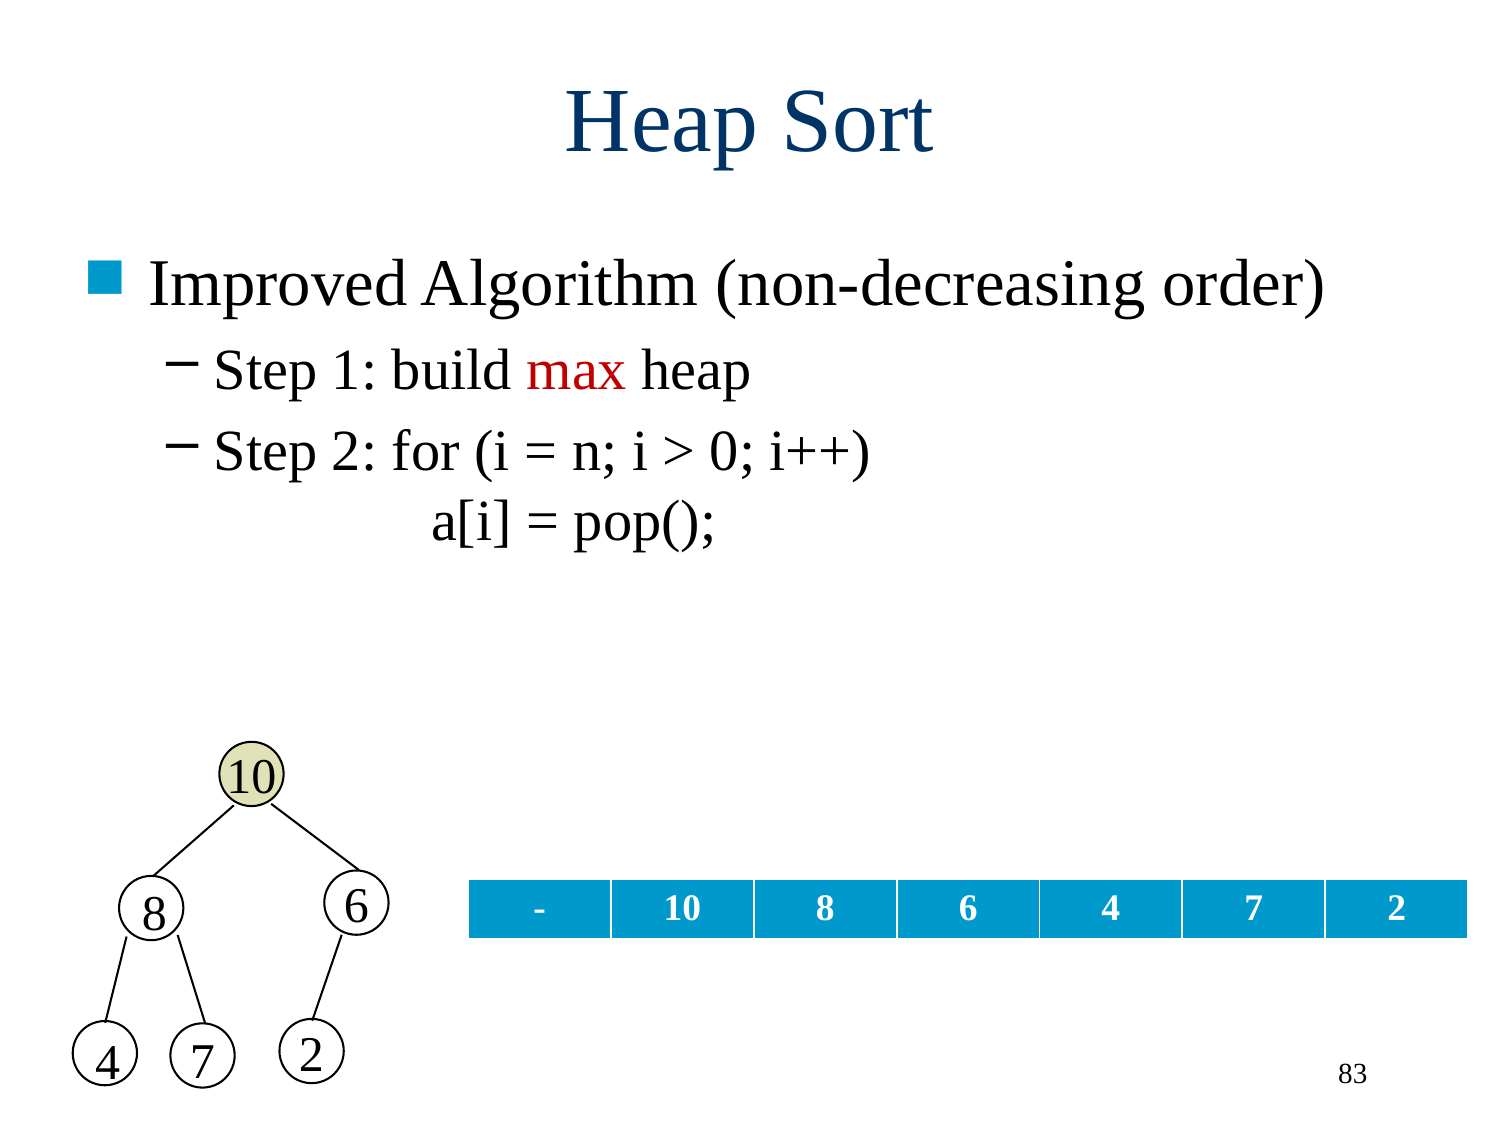

# Heap Sort
Improved Algorithm (non-decreasing order)
Step 1: build max heap
Step 2: for (i = n; i > 0; i++)
               a[i] = pop();
10

6

8

2

7
4

| - | 10 | 8 | 6 | 4 | 7 | 2 |
| --- | --- | --- | --- | --- | --- | --- |
83